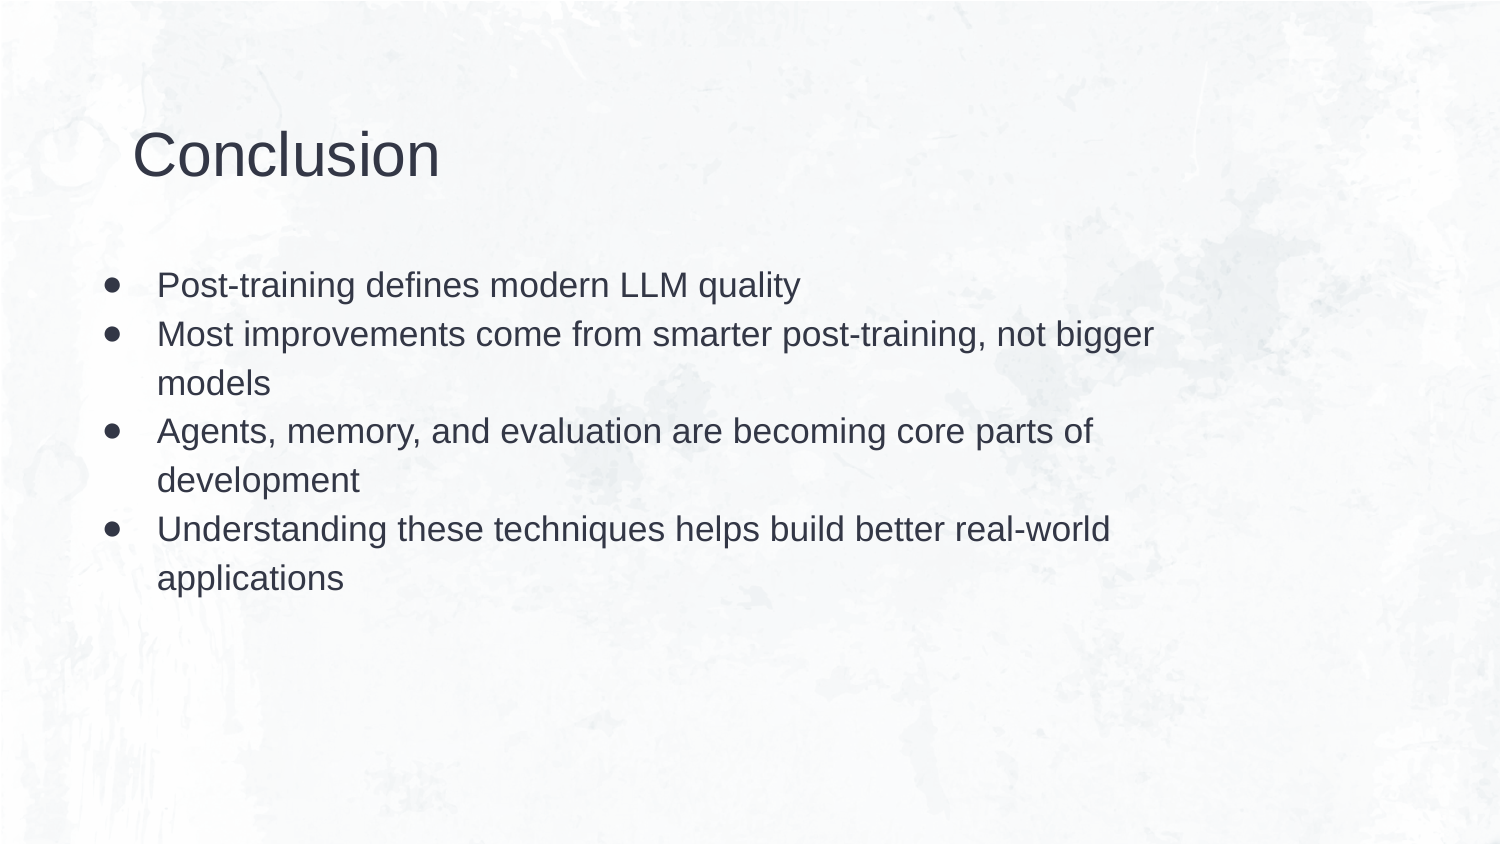

# Conclusion

Post-training defines modern LLM quality
Most improvements come from smarter post-training, not bigger models
Agents, memory, and evaluation are becoming core parts of development
Understanding these techniques helps build better real-world applications